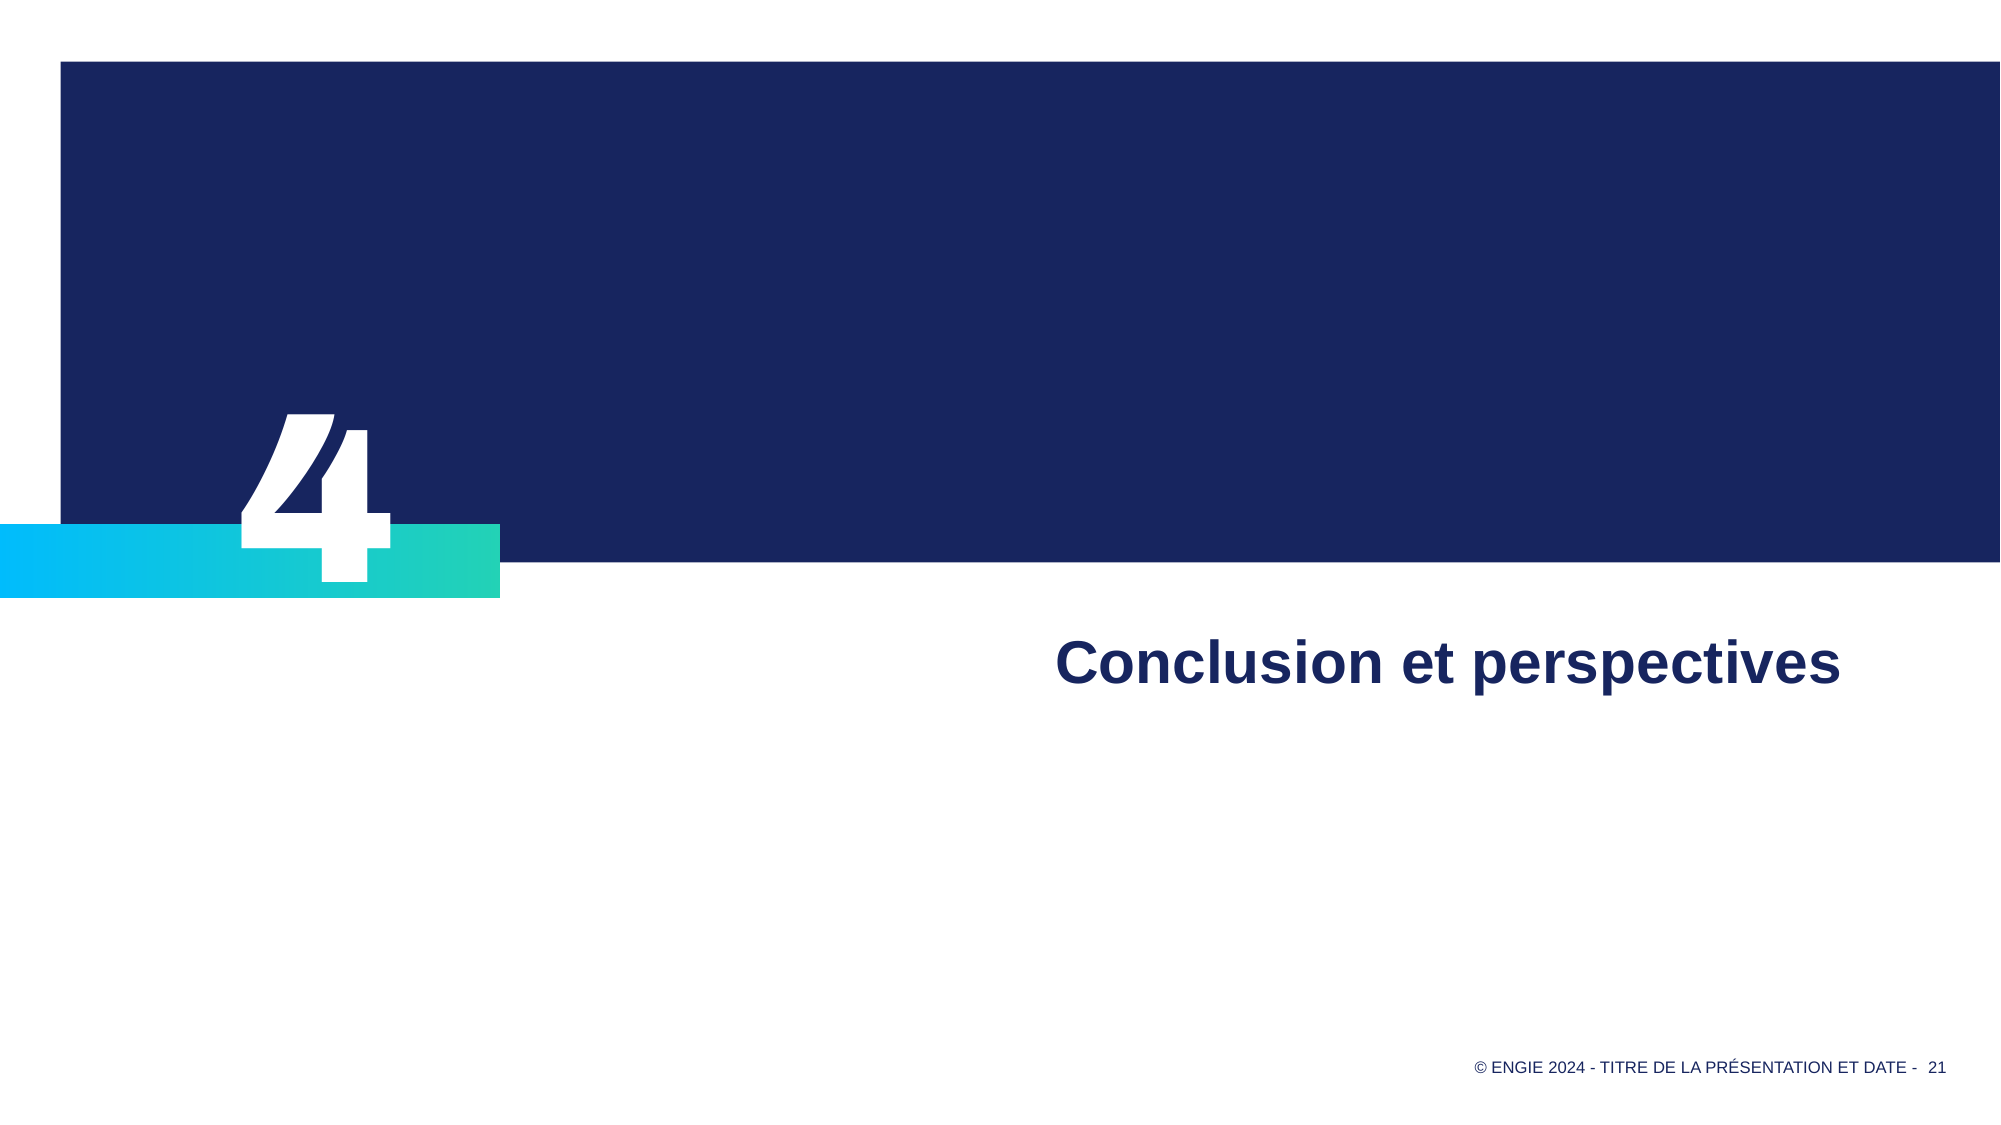

4
# Conclusion et perspectives
21
© ENGIE 2024 - Titre de la présentation et date -